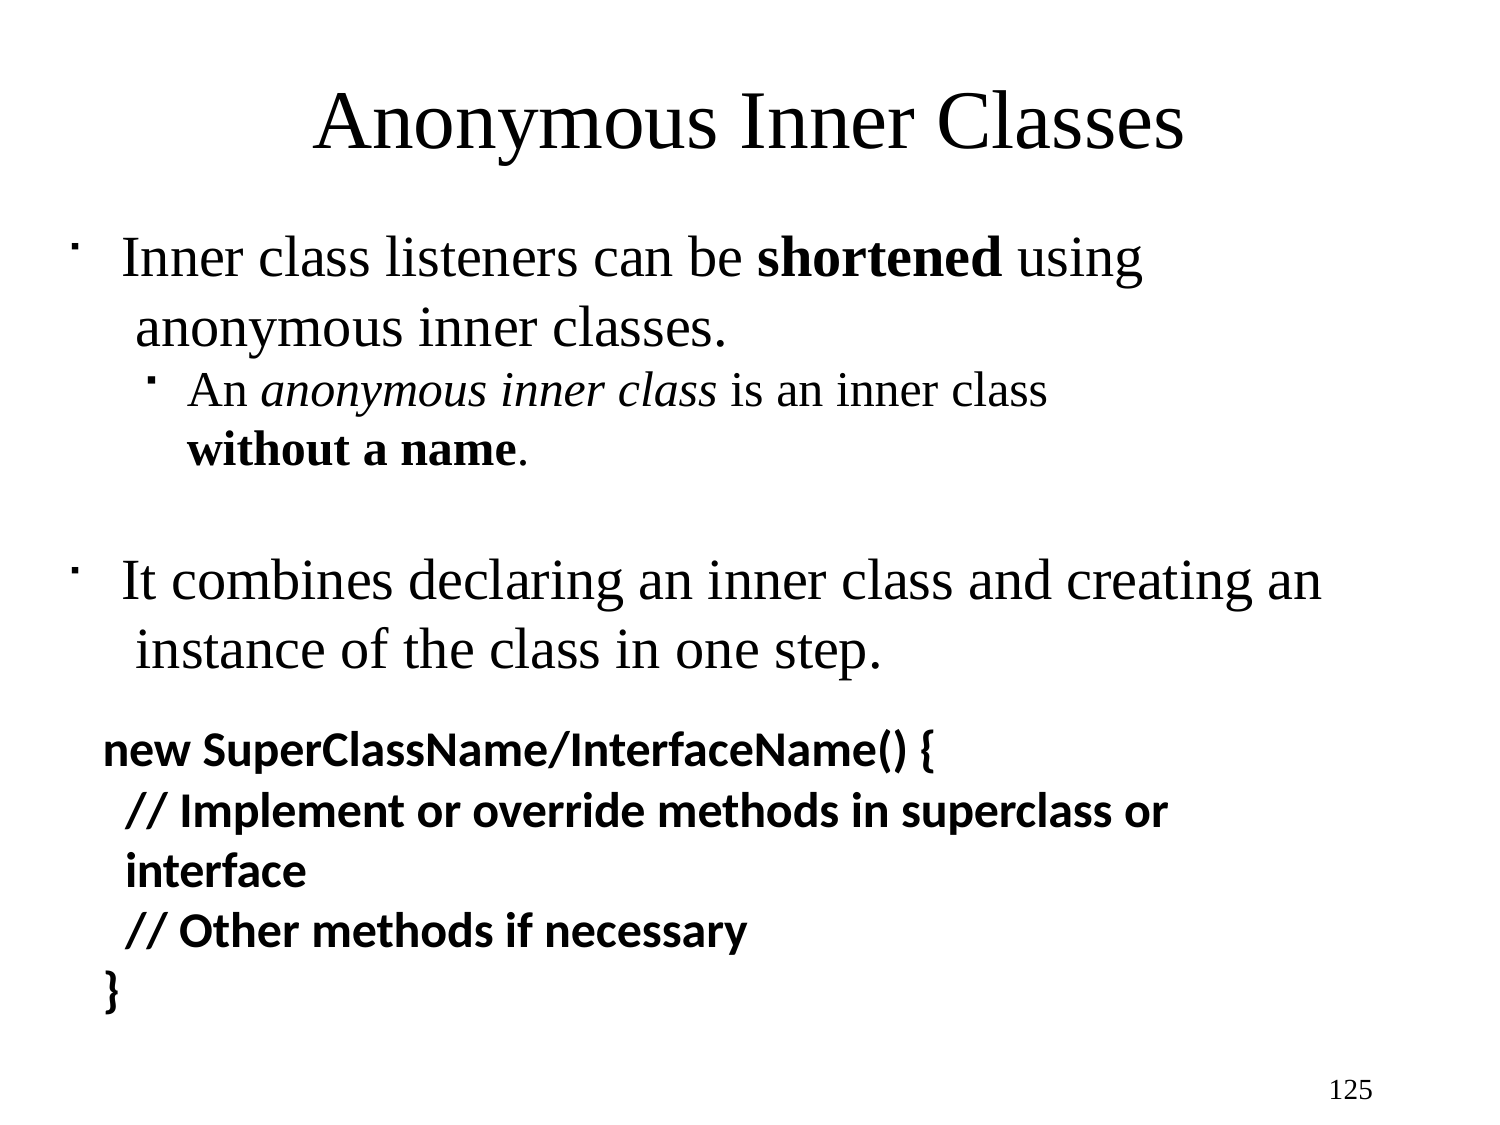

# Anonymous Inner Classes
Inner class listeners can be shortened using  anonymous inner classes.
An anonymous inner class is an inner class without a name.

It combines declaring an inner class and creating an  instance of the class in one step.
new SuperClassName/InterfaceName() {
// Implement or override methods in superclass or interface
// Other methods if necessary
}
125